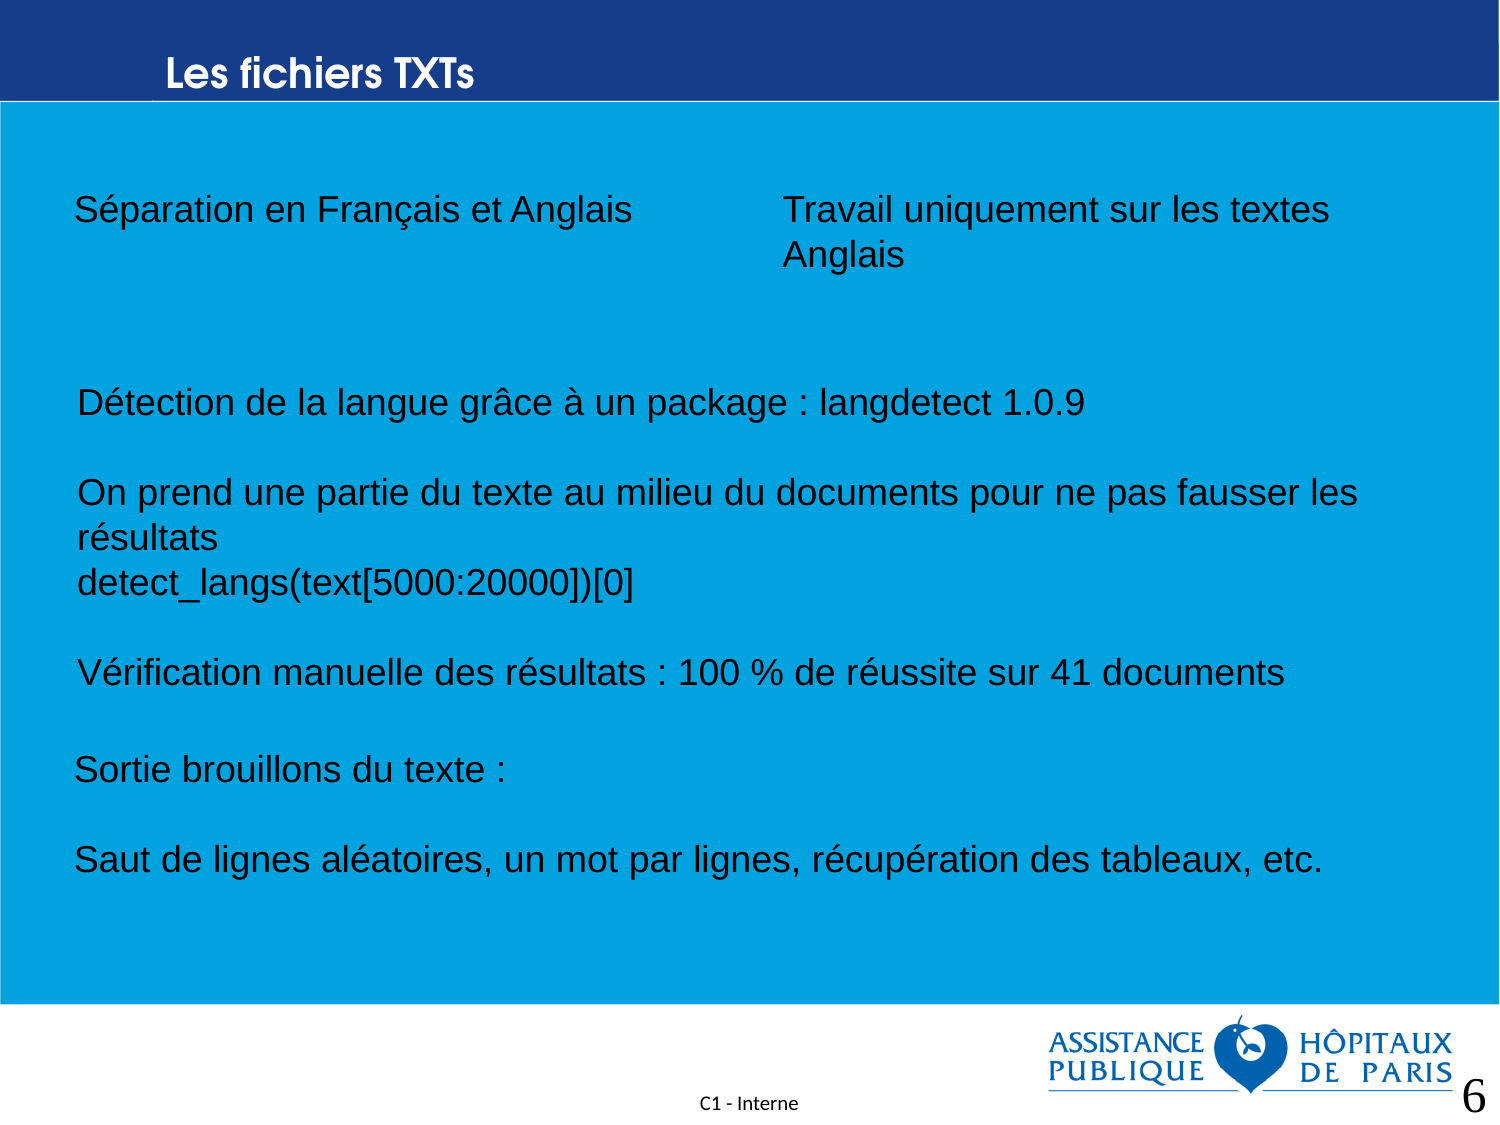

6
# Les fichiers TXTs
Séparation en Français et Anglais
Travail uniquement sur les textes Anglais
Détection de la langue grâce à un package : langdetect 1.0.9

On prend une partie du texte au milieu du documents pour ne pas fausser les résultats
detect_langs(text[5000:20000])[0]

Vérification manuelle des résultats : 100 % de réussite sur 41 documents
Sortie brouillons du texte :
Saut de lignes aléatoires, un mot par lignes, récupération des tableaux, etc.
6